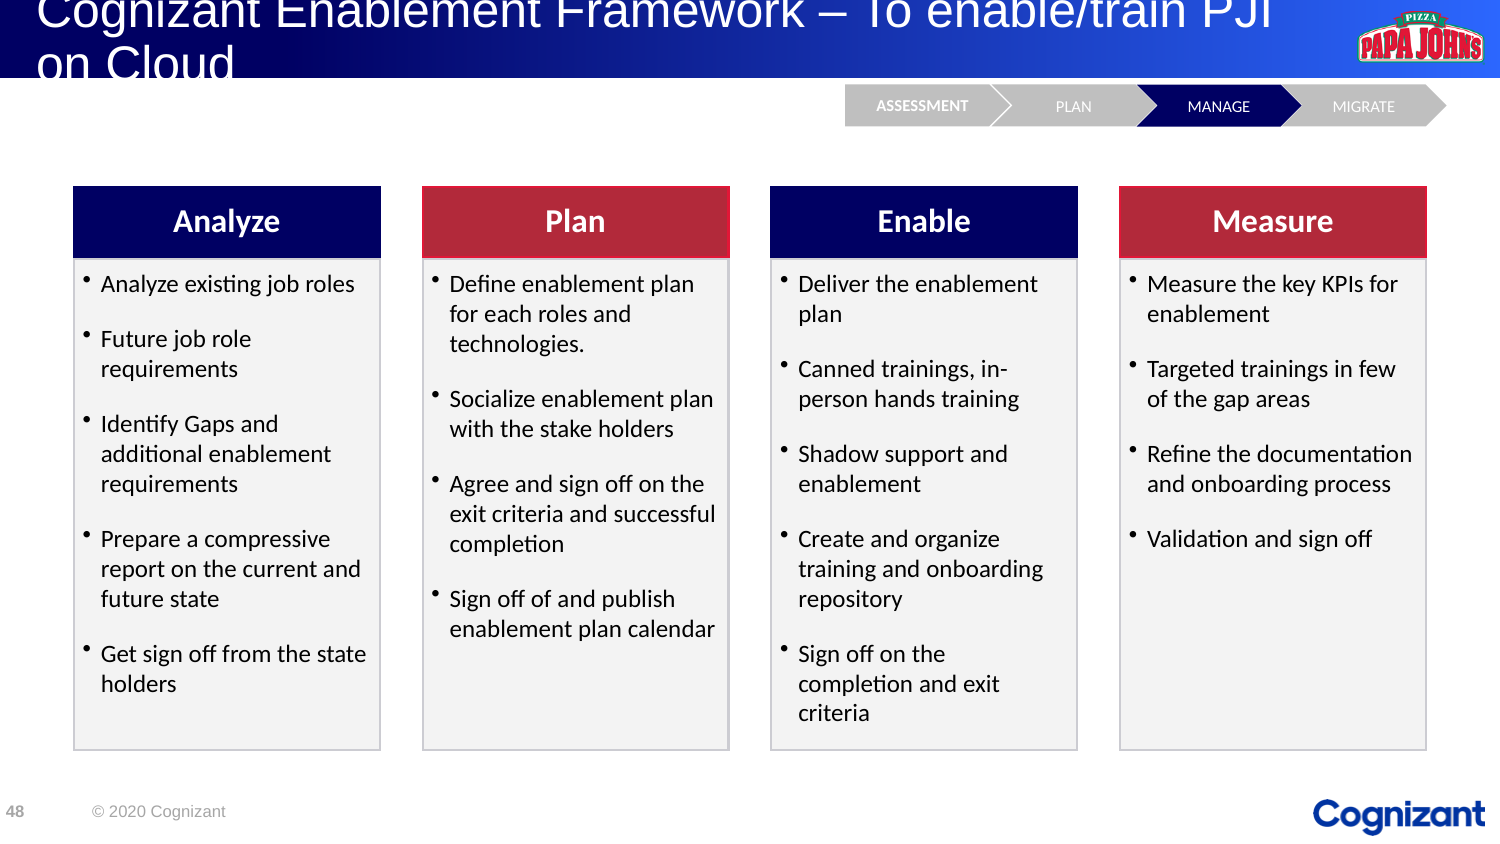

# Cognizant Enablement Framework – To enable/train PJI on Cloud
ASSESSMENT
PLAN
MIGRATE
MANAGE
Analyze
Plan
Enable
Measure
Analyze existing job roles
Future job role requirements
Identify Gaps and additional enablement requirements
Prepare a compressive report on the current and future state
Get sign off from the state holders
Define enablement plan for each roles and technologies.
Socialize enablement plan with the stake holders
Agree and sign off on the exit criteria and successful completion
Sign off of and publish enablement plan calendar
Deliver the enablement plan
Canned trainings, in-person hands training
Shadow support and enablement
Create and organize training and onboarding repository
Sign off on the completion and exit criteria
Measure the key KPIs for enablement
Targeted trainings in few of the gap areas
Refine the documentation and onboarding process
Validation and sign off